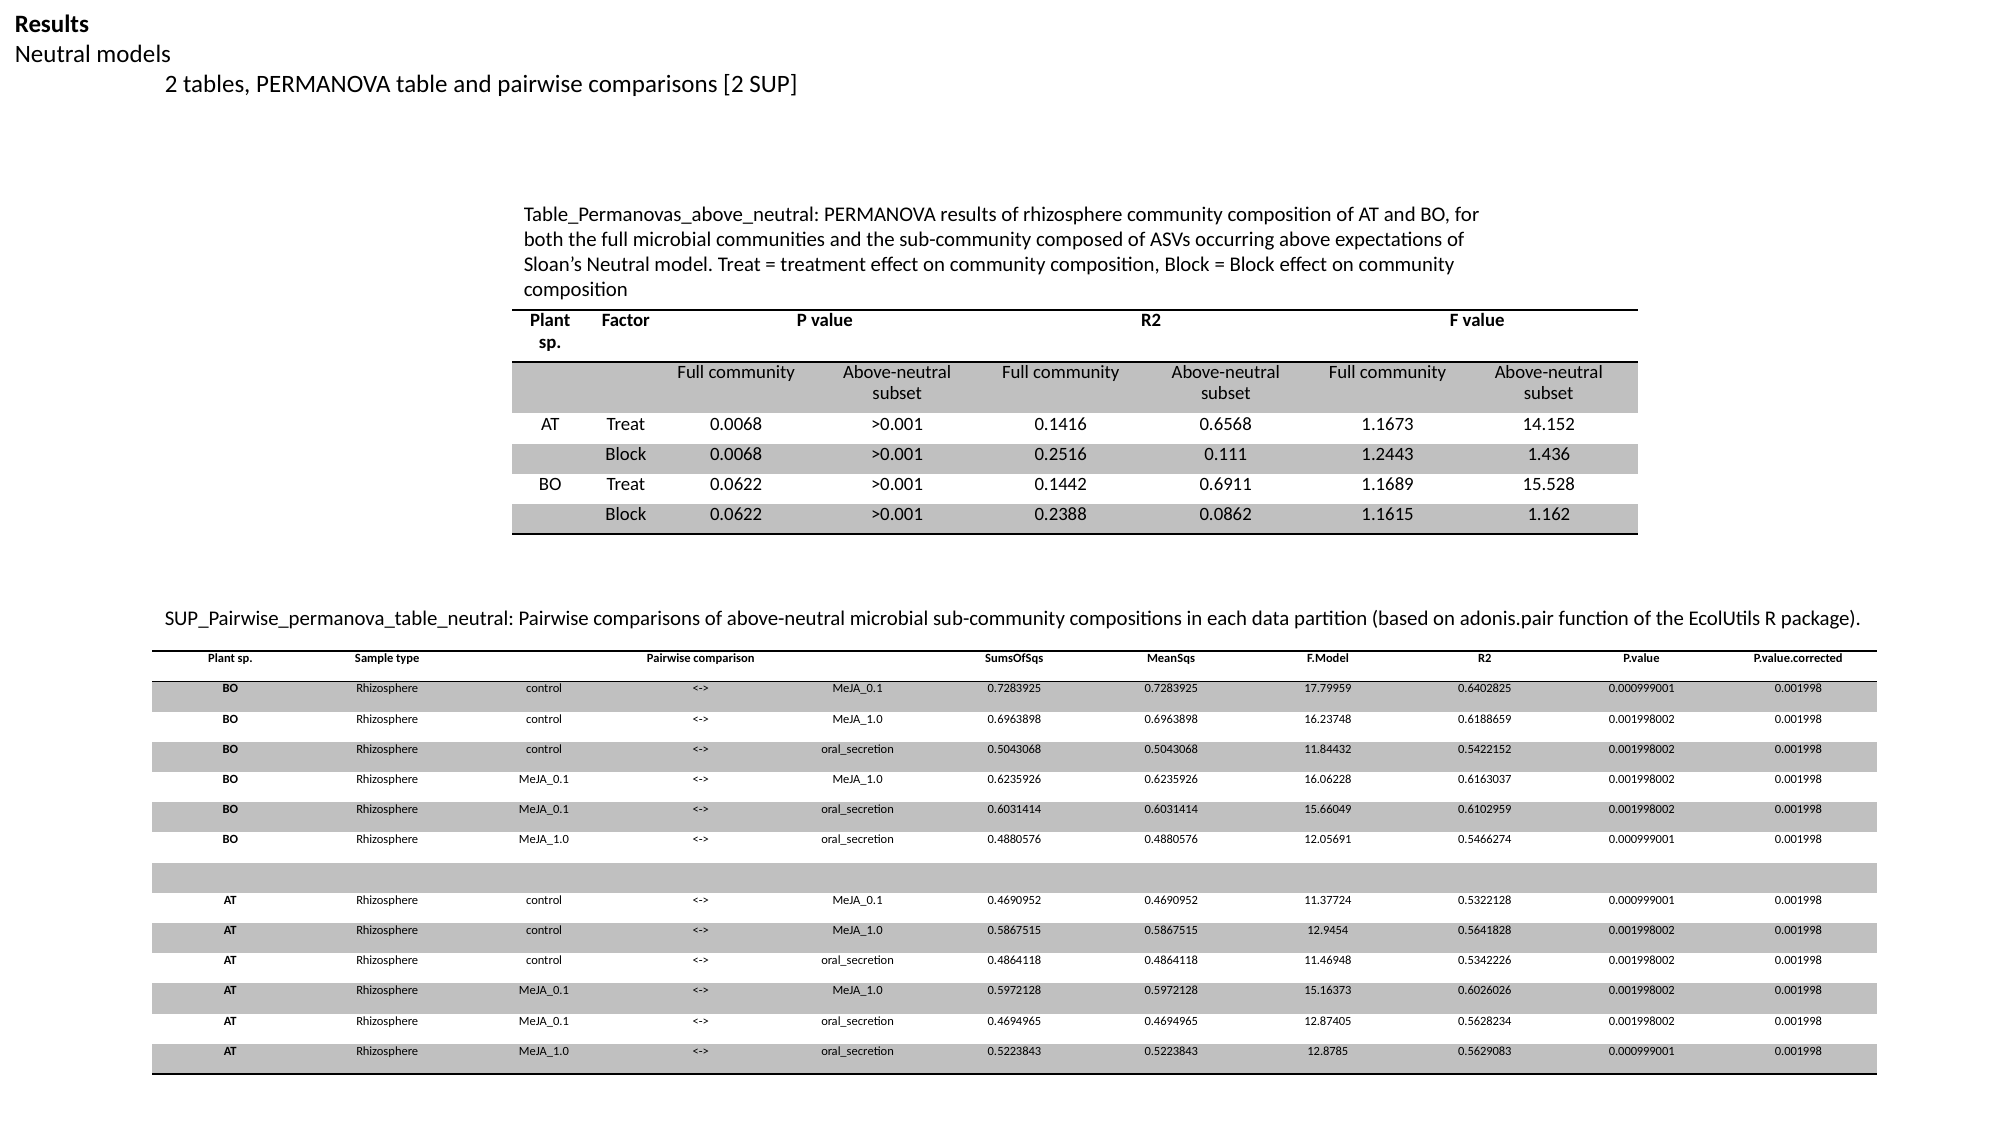

Results
Neutral models
	2 tables, PERMANOVA table and pairwise comparisons [2 SUP]

Table_Permanovas_above_neutral: PERMANOVA results of rhizosphere community composition of AT and BO, for both the full microbial communities and the sub-community composed of ASVs occurring above expectations of Sloan’s Neutral model. Treat = treatment effect on community composition, Block = Block effect on community composition
| Plant sp. | Factor | P value |  | R2 |  | F value |  |
| --- | --- | --- | --- | --- | --- | --- | --- |
|  |  | Full community | Above-neutral subset | Full community | Above-neutral subset | Full community | Above-neutral subset |
| AT | Treat | 0.0068 | >0.001 | 0.1416 | 0.6568 | 1.1673 | 14.152 |
|  | Block | 0.0068 | >0.001 | 0.2516 | 0.111 | 1.2443 | 1.436 |
| BO | Treat | 0.0622 | >0.001 | 0.1442 | 0.6911 | 1.1689 | 15.528 |
|  | Block | 0.0622 | >0.001 | 0.2388 | 0.0862 | 1.1615 | 1.162 |
SUP_Pairwise_permanova_table_neutral: Pairwise comparisons of above-neutral microbial sub-community compositions in each data partition (based on adonis.pair function of the EcolUtils R package).
| Plant sp. | Sample type | Pairwise comparison |  |  | SumsOfSqs | MeanSqs | F.Model | R2 | P.value | P.value.corrected |
| --- | --- | --- | --- | --- | --- | --- | --- | --- | --- | --- |
| BO | Rhizosphere | control | <-> | MeJA\_0.1 | 0.7283925 | 0.7283925 | 17.79959 | 0.6402825 | 0.000999001 | 0.001998 |
| BO | Rhizosphere | control | <-> | MeJA\_1.0 | 0.6963898 | 0.6963898 | 16.23748 | 0.6188659 | 0.001998002 | 0.001998 |
| BO | Rhizosphere | control | <-> | oral\_secretion | 0.5043068 | 0.5043068 | 11.84432 | 0.5422152 | 0.001998002 | 0.001998 |
| BO | Rhizosphere | MeJA\_0.1 | <-> | MeJA\_1.0 | 0.6235926 | 0.6235926 | 16.06228 | 0.6163037 | 0.001998002 | 0.001998 |
| BO | Rhizosphere | MeJA\_0.1 | <-> | oral\_secretion | 0.6031414 | 0.6031414 | 15.66049 | 0.6102959 | 0.001998002 | 0.001998 |
| BO | Rhizosphere | MeJA\_1.0 | <-> | oral\_secretion | 0.4880576 | 0.4880576 | 12.05691 | 0.5466274 | 0.000999001 | 0.001998 |
|  |  |  |  |  |  |  |  |  |  |  |
| AT | Rhizosphere | control | <-> | MeJA\_0.1 | 0.4690952 | 0.4690952 | 11.37724 | 0.5322128 | 0.000999001 | 0.001998 |
| AT | Rhizosphere | control | <-> | MeJA\_1.0 | 0.5867515 | 0.5867515 | 12.9454 | 0.5641828 | 0.001998002 | 0.001998 |
| AT | Rhizosphere | control | <-> | oral\_secretion | 0.4864118 | 0.4864118 | 11.46948 | 0.5342226 | 0.001998002 | 0.001998 |
| AT | Rhizosphere | MeJA\_0.1 | <-> | MeJA\_1.0 | 0.5972128 | 0.5972128 | 15.16373 | 0.6026026 | 0.001998002 | 0.001998 |
| AT | Rhizosphere | MeJA\_0.1 | <-> | oral\_secretion | 0.4694965 | 0.4694965 | 12.87405 | 0.5628234 | 0.001998002 | 0.001998 |
| AT | Rhizosphere | MeJA\_1.0 | <-> | oral\_secretion | 0.5223843 | 0.5223843 | 12.8785 | 0.5629083 | 0.000999001 | 0.001998 |